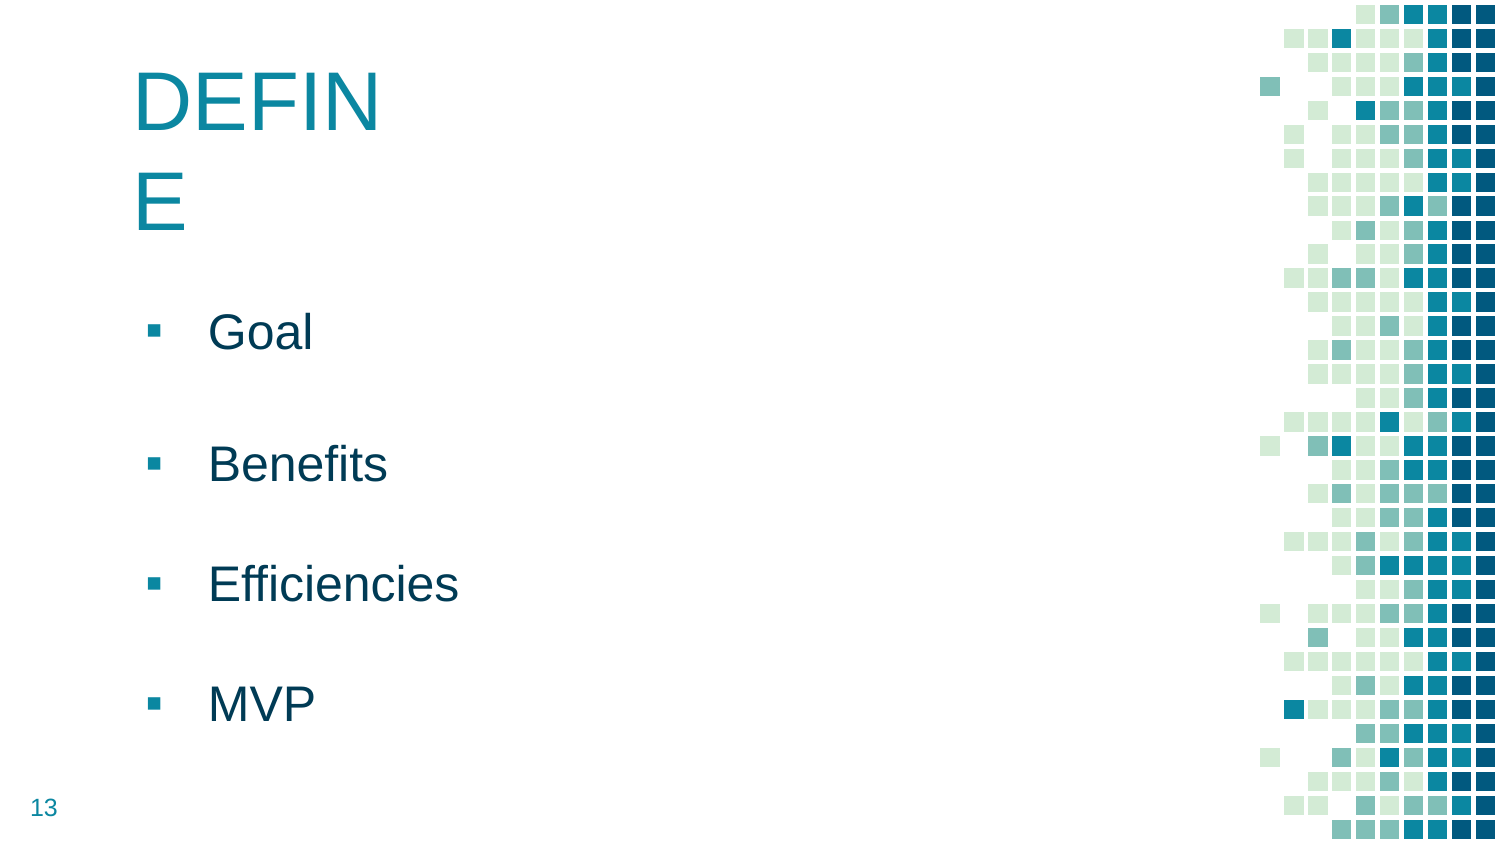

# DEFINE
Goal

Benefits

Efficiencies

MVP
13